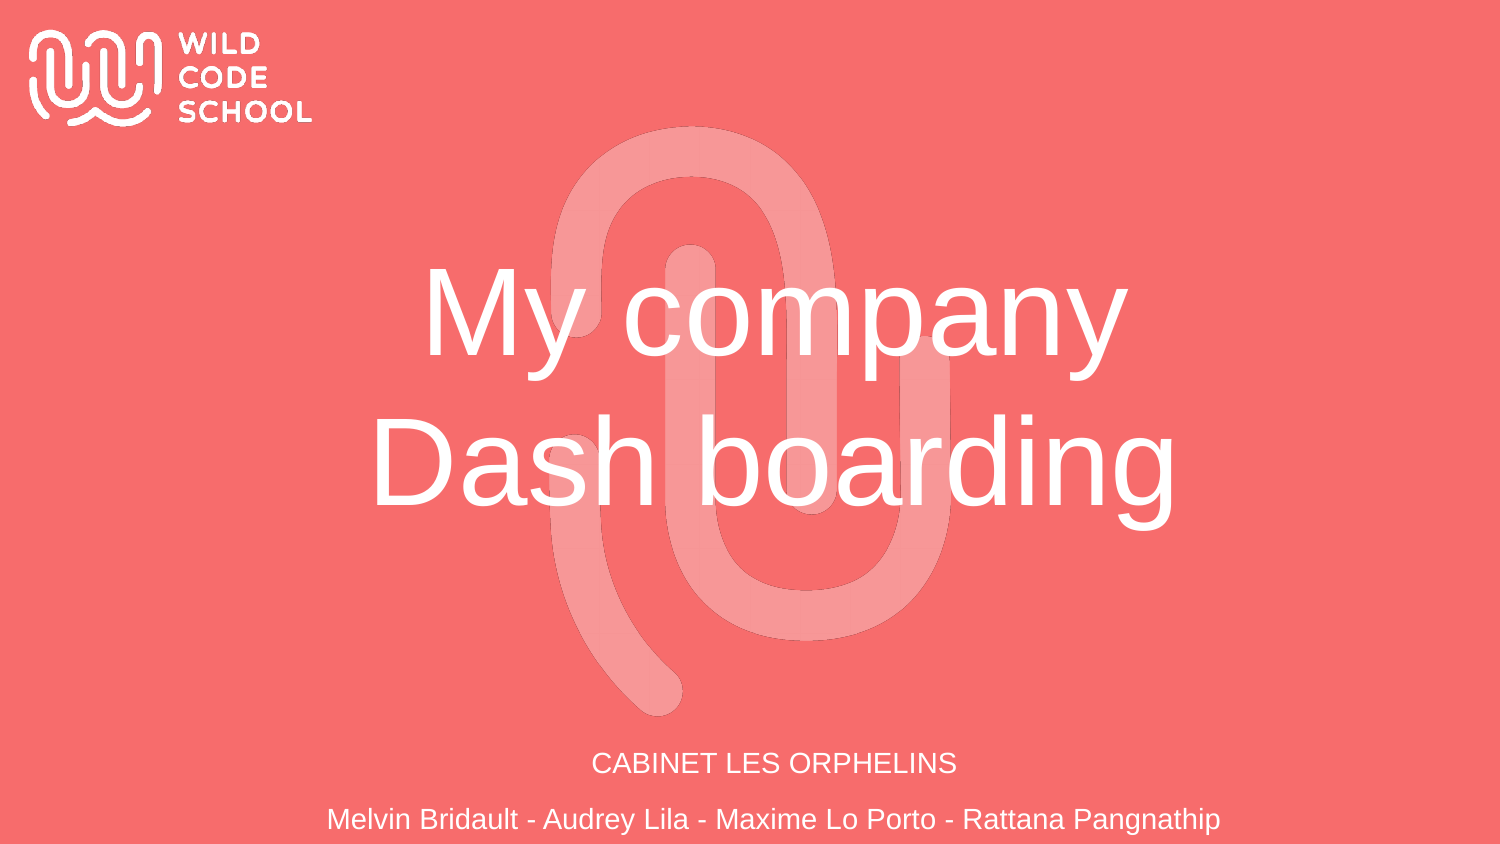

My company
Dash boarding
CABINET LES ORPHELINS
Melvin Bridault - Audrey Lila - Maxime Lo Porto - Rattana Pangnathip